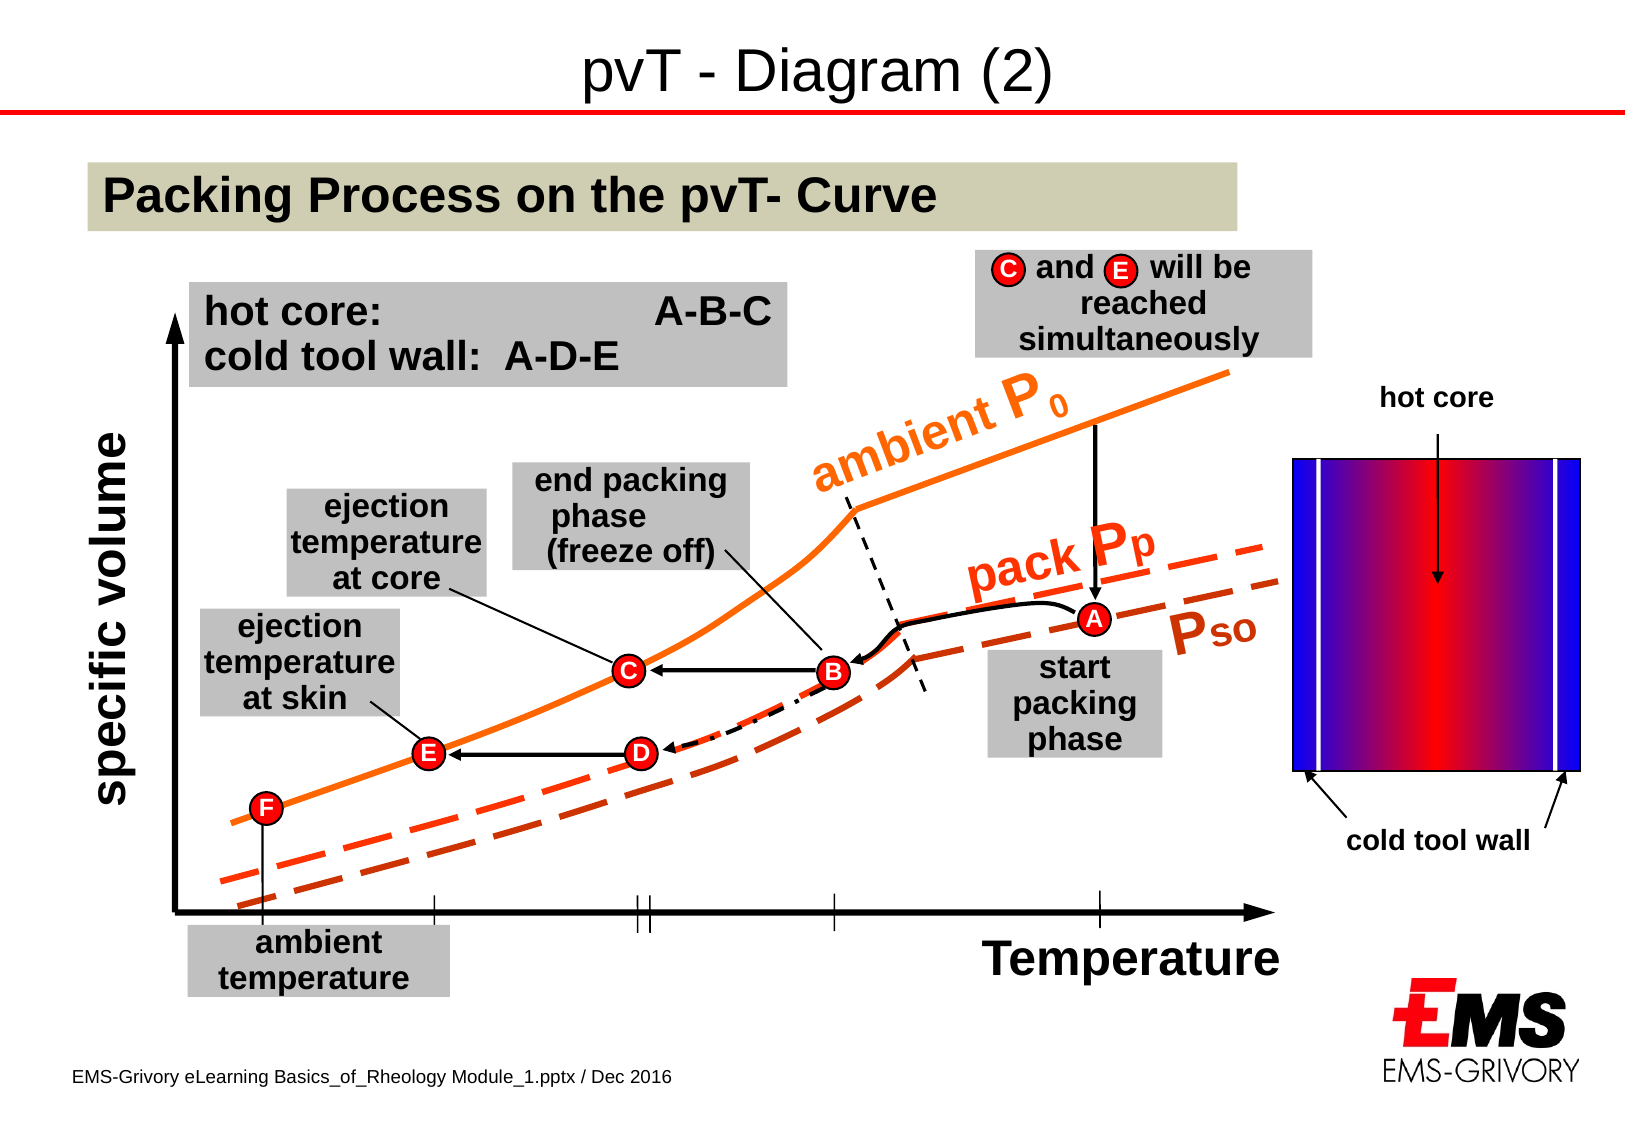

pvT - Diagram (2)
Packing Process on the pvT- Curve
and      will be reached simultaneously
C
E
hot core:		A-B-C
cold tool wall:	A-D-E
ejection temperature at skin

E
D

hot core
ambient P0

end packing phase        (freeze off)

B

ejection temperature at core

C

pack Pp

specific volume
Pso

A
start packing phase

F

ambient temperature
cold tool wall

Temperature